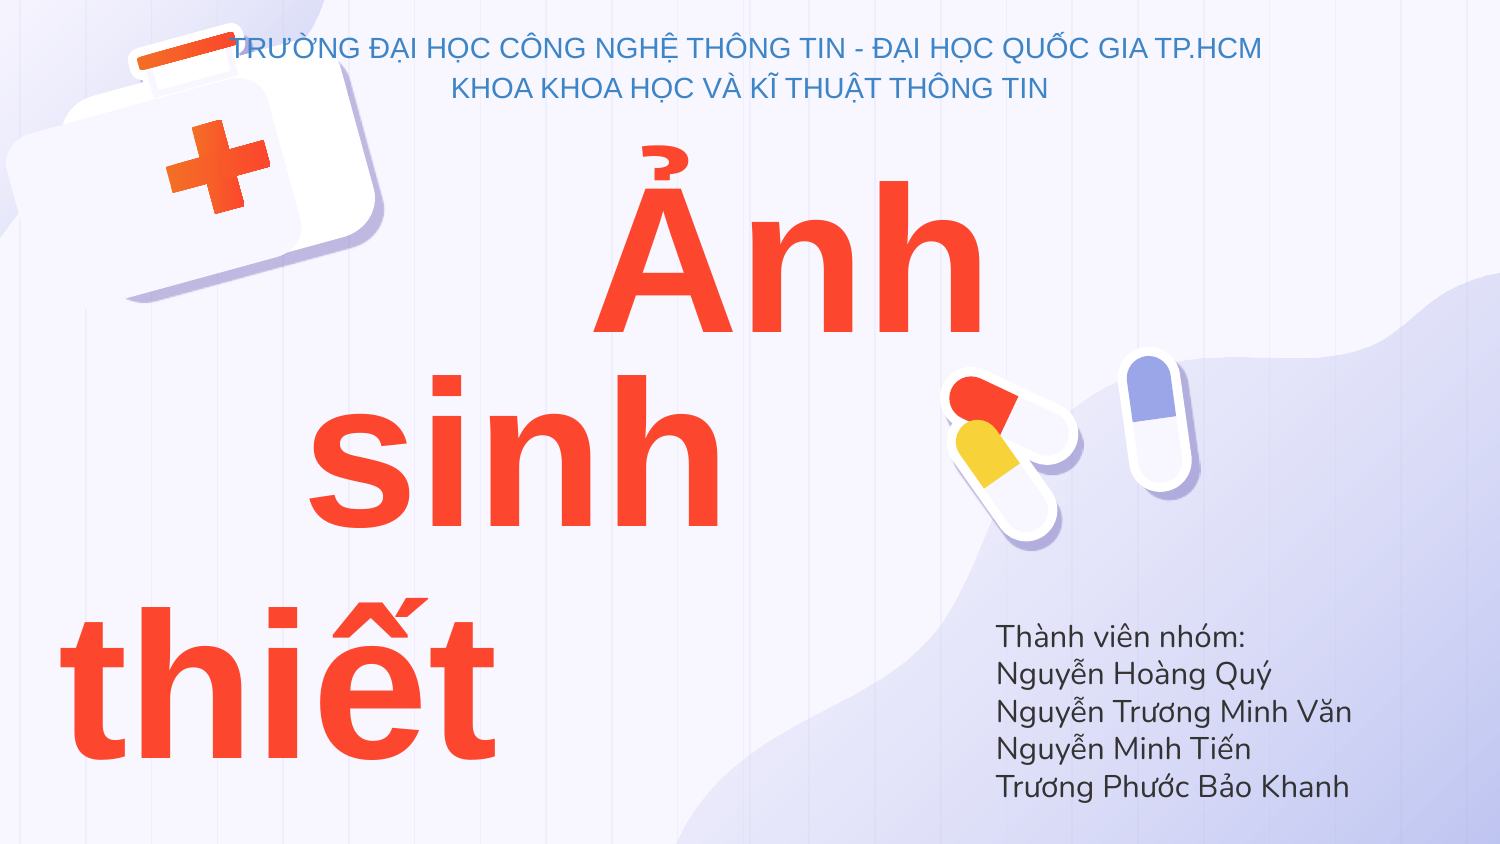

TRƯỜNG ĐẠI HỌC CÔNG NGHỆ THÔNG TIN - ĐẠI HỌC QUỐC GIA TP.HCM
KHOA KHOA HỌC VÀ KĨ THUẬT THÔNG TIN

# Ảnh
sinh

thiết
Thành viên nhóm:
Nguyễn Hoàng Quý
Nguyễn Trương Minh Văn
Nguyễn Minh Tiến
Trương Phước Bảo Khanh